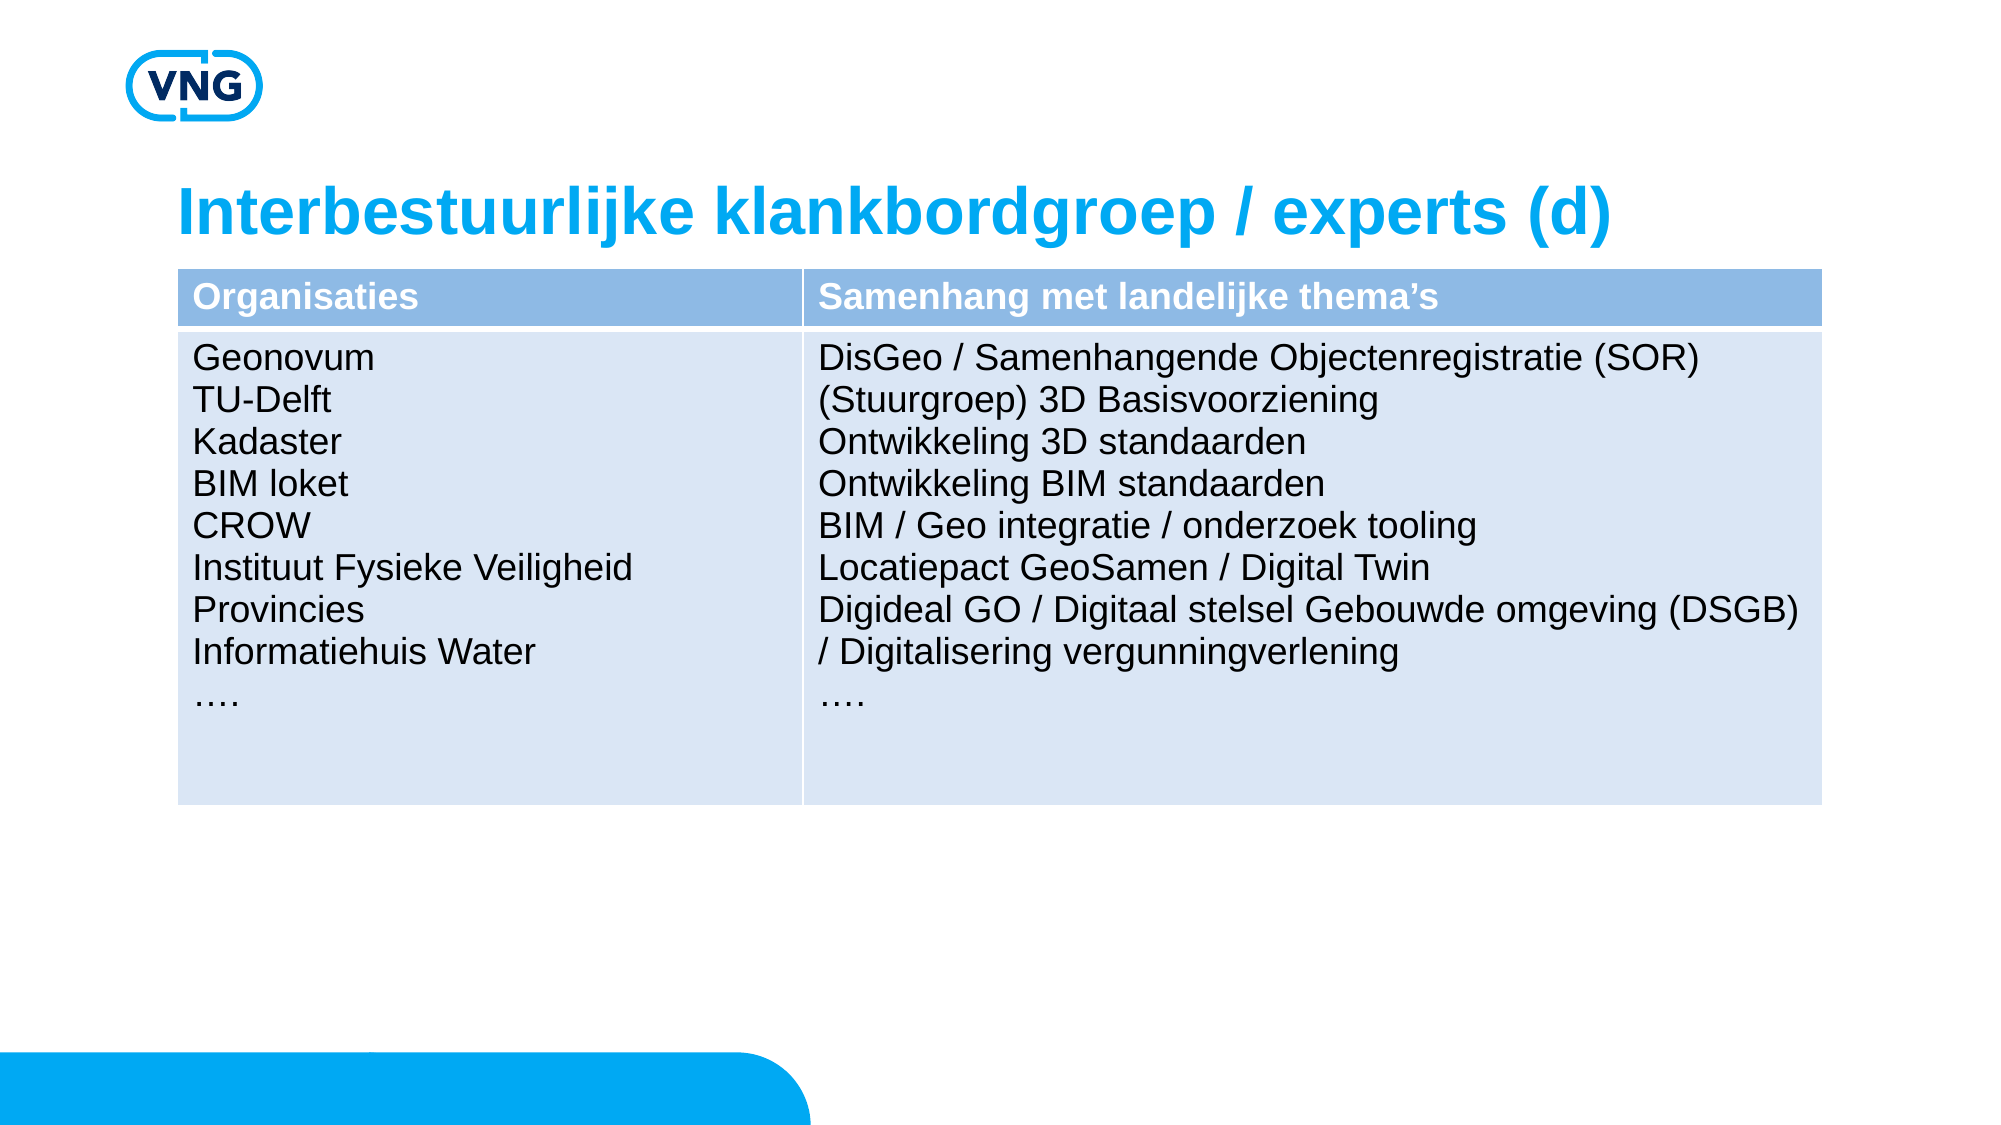

# Interbestuurlijke klankbordgroep / experts (d)
| Organisaties | Samenhang met landelijke thema’s |
| --- | --- |
| Geonovum TU-Delft Kadaster BIM loket CROW Instituut Fysieke Veiligheid Provincies Informatiehuis Water …. | DisGeo / Samenhangende Objectenregistratie (SOR) (Stuurgroep) 3D Basisvoorziening Ontwikkeling 3D standaarden Ontwikkeling BIM standaarden BIM / Geo integratie / onderzoek tooling Locatiepact GeoSamen / Digital Twin Digideal GO / Digitaal stelsel Gebouwde omgeving (DSGB) / Digitalisering vergunningverlening …. |